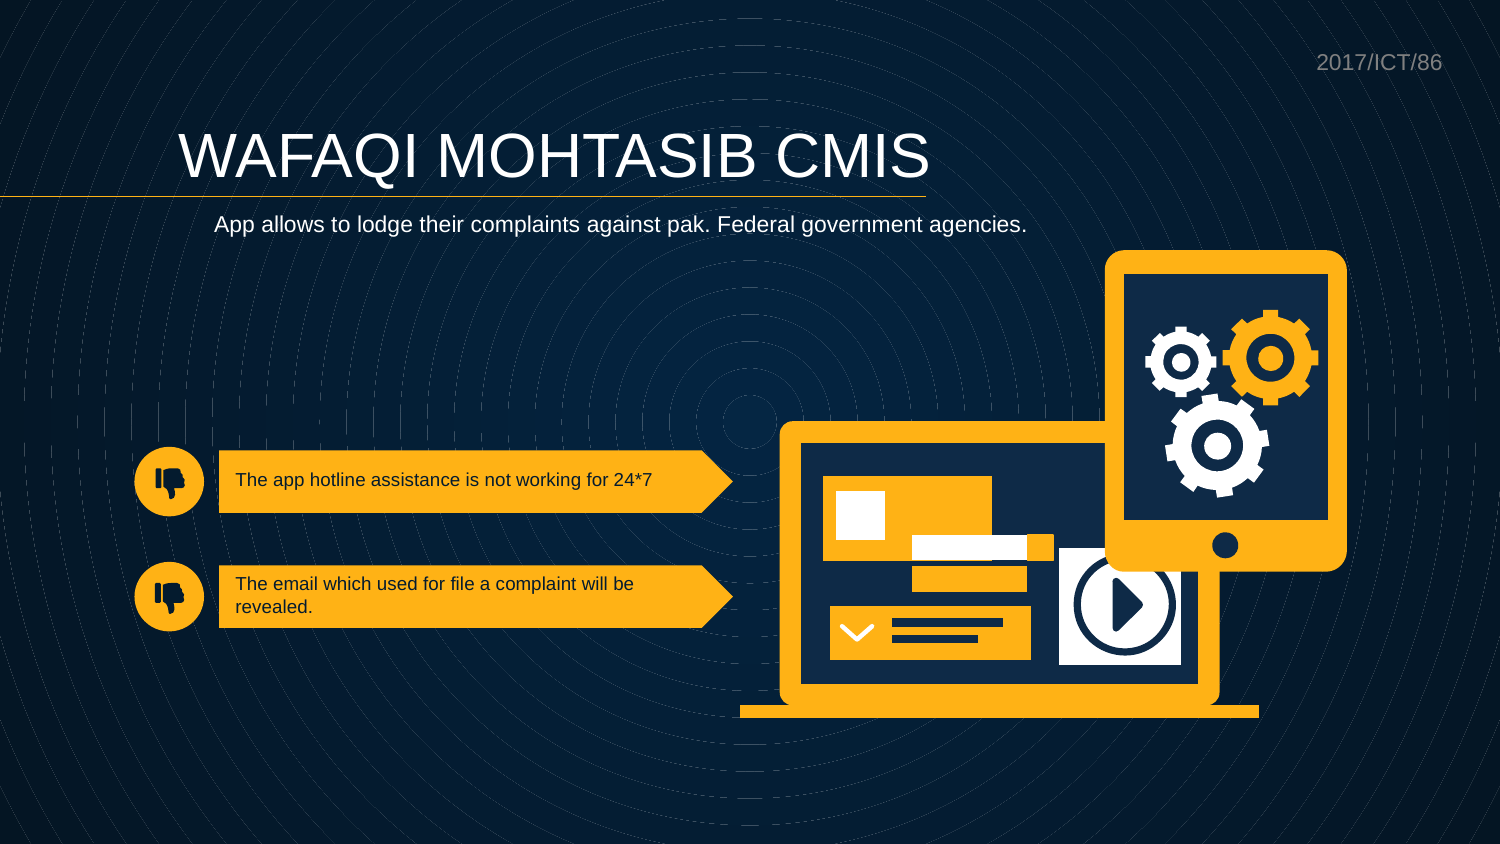

2017/ICT/86
WAFAQI MOHTASIB CMIS
App allows to lodge their complaints against pak. Federal government agencies.

# The app hotline assistance is not working for 24*7

The email which used for file a complaint will be revealed.